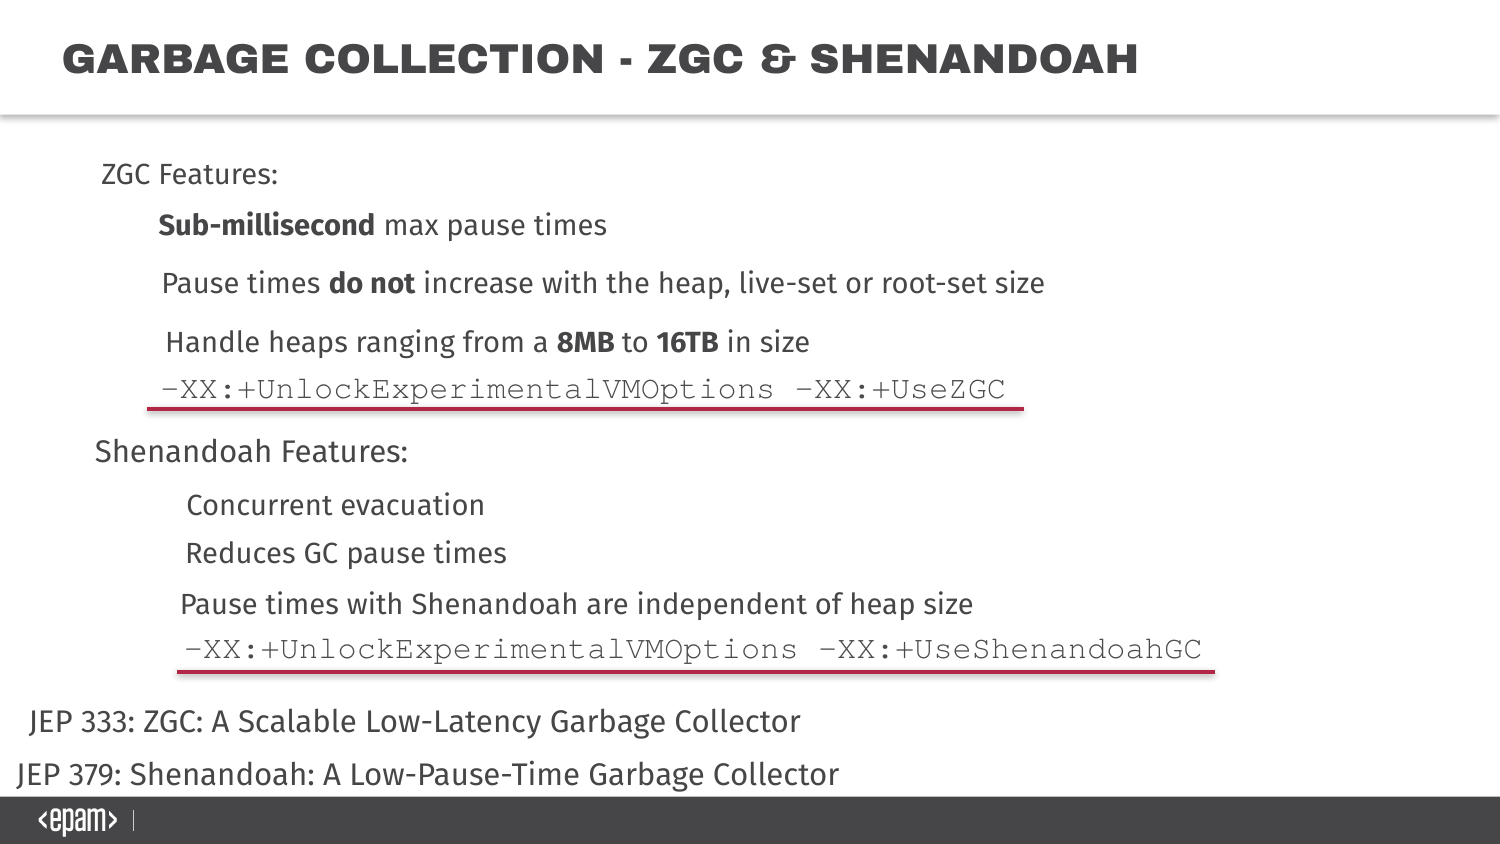

Garbage collection - zgc & Shenandoah
ZGC Features:
Sub-millisecond max pause times
Pause times do not increase with the heap, live-set or root-set size
Handle heaps ranging from a 8MB to 16TB in size
-XX:+UnlockExperimentalVMOptions -XX:+UseZGC
Shenandoah Features:
Concurrent evacuation
Reduces GC pause times
Pause times with Shenandoah are independent of heap size
-XX:+UnlockExperimentalVMOptions -XX:+UseShenandoahGC

JEP 333: ZGC: A Scalable Low-Latency Garbage Collector
JEP 379: Shenandoah: A Low-Pause-Time Garbage Collector
31